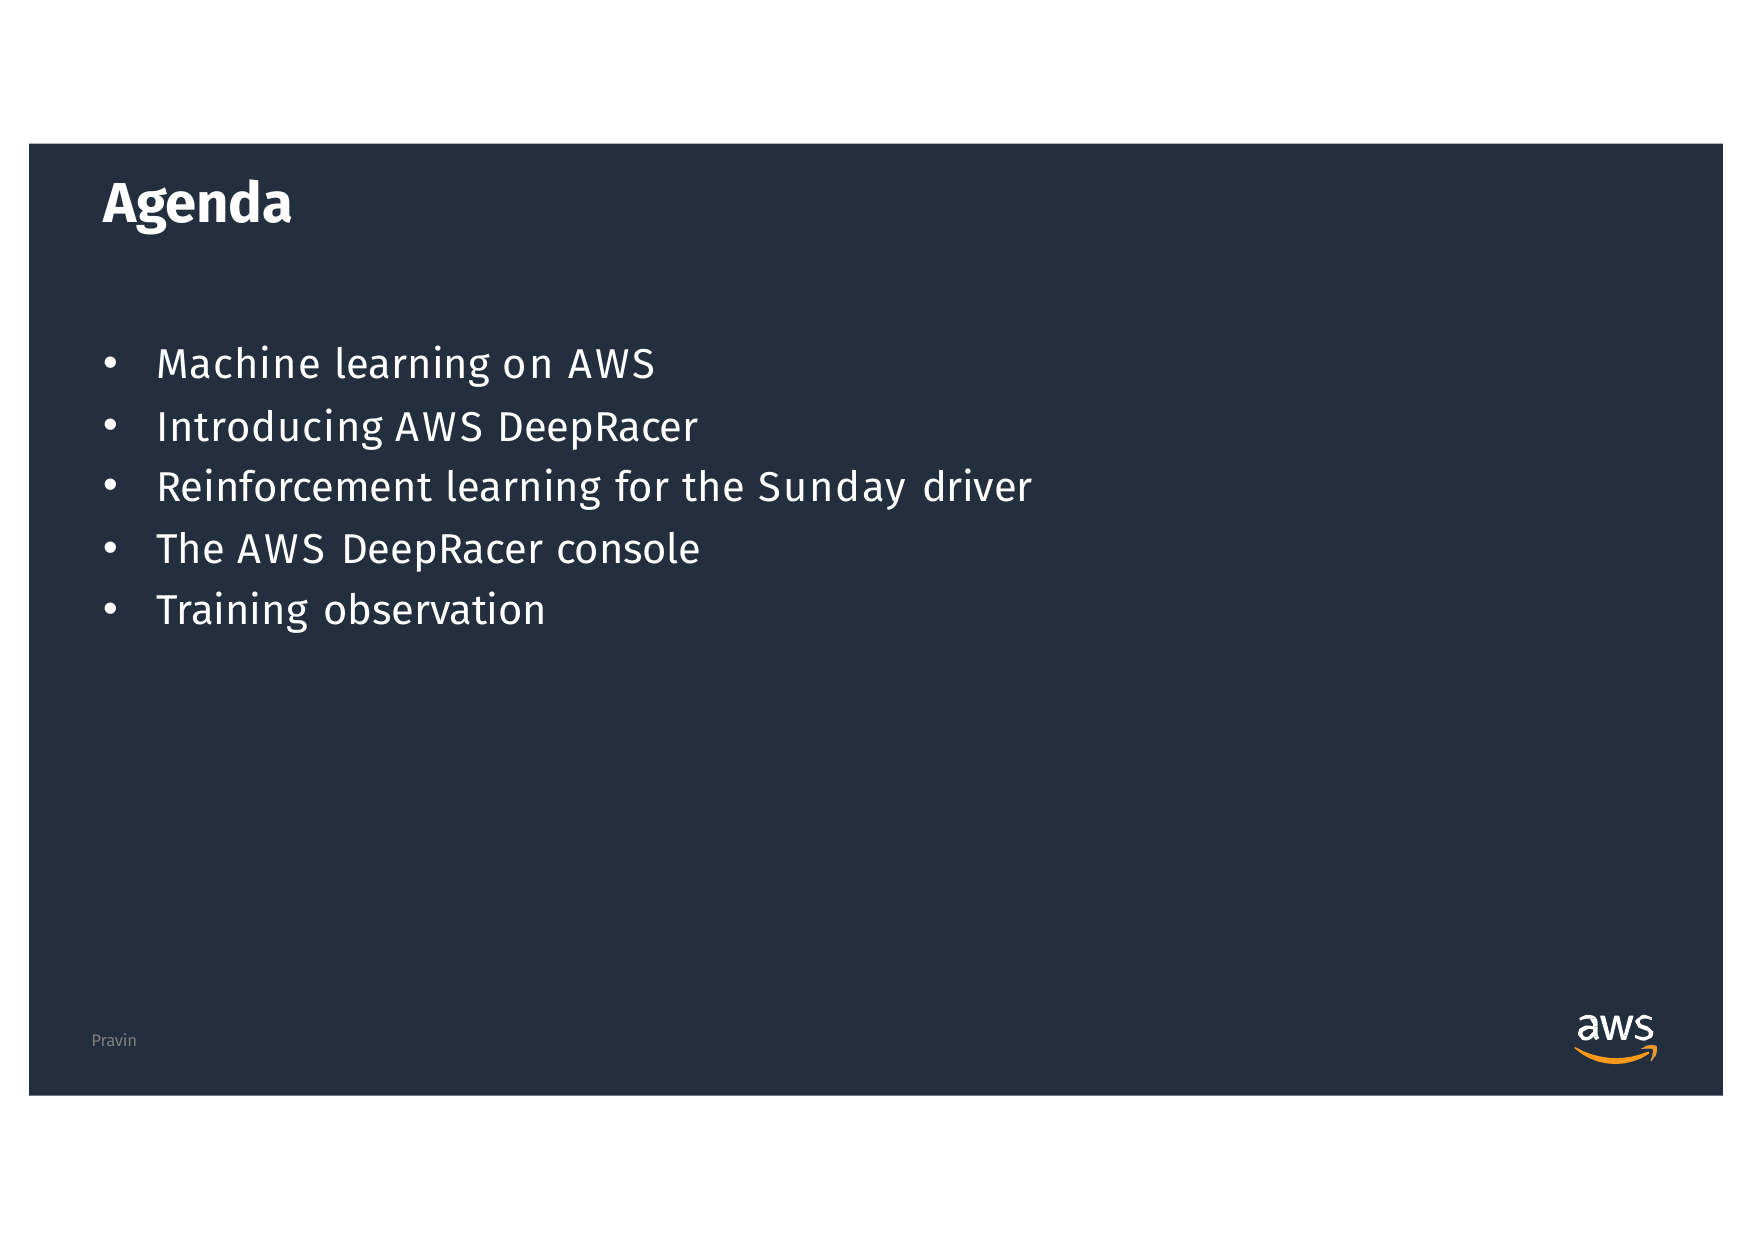

# Agenda
Machine learning on AWS
Introducing AWS DeepRacer
Reinforcement learning for the Sunday driver
The AWS DeepRacer console
Training observation
Pravin